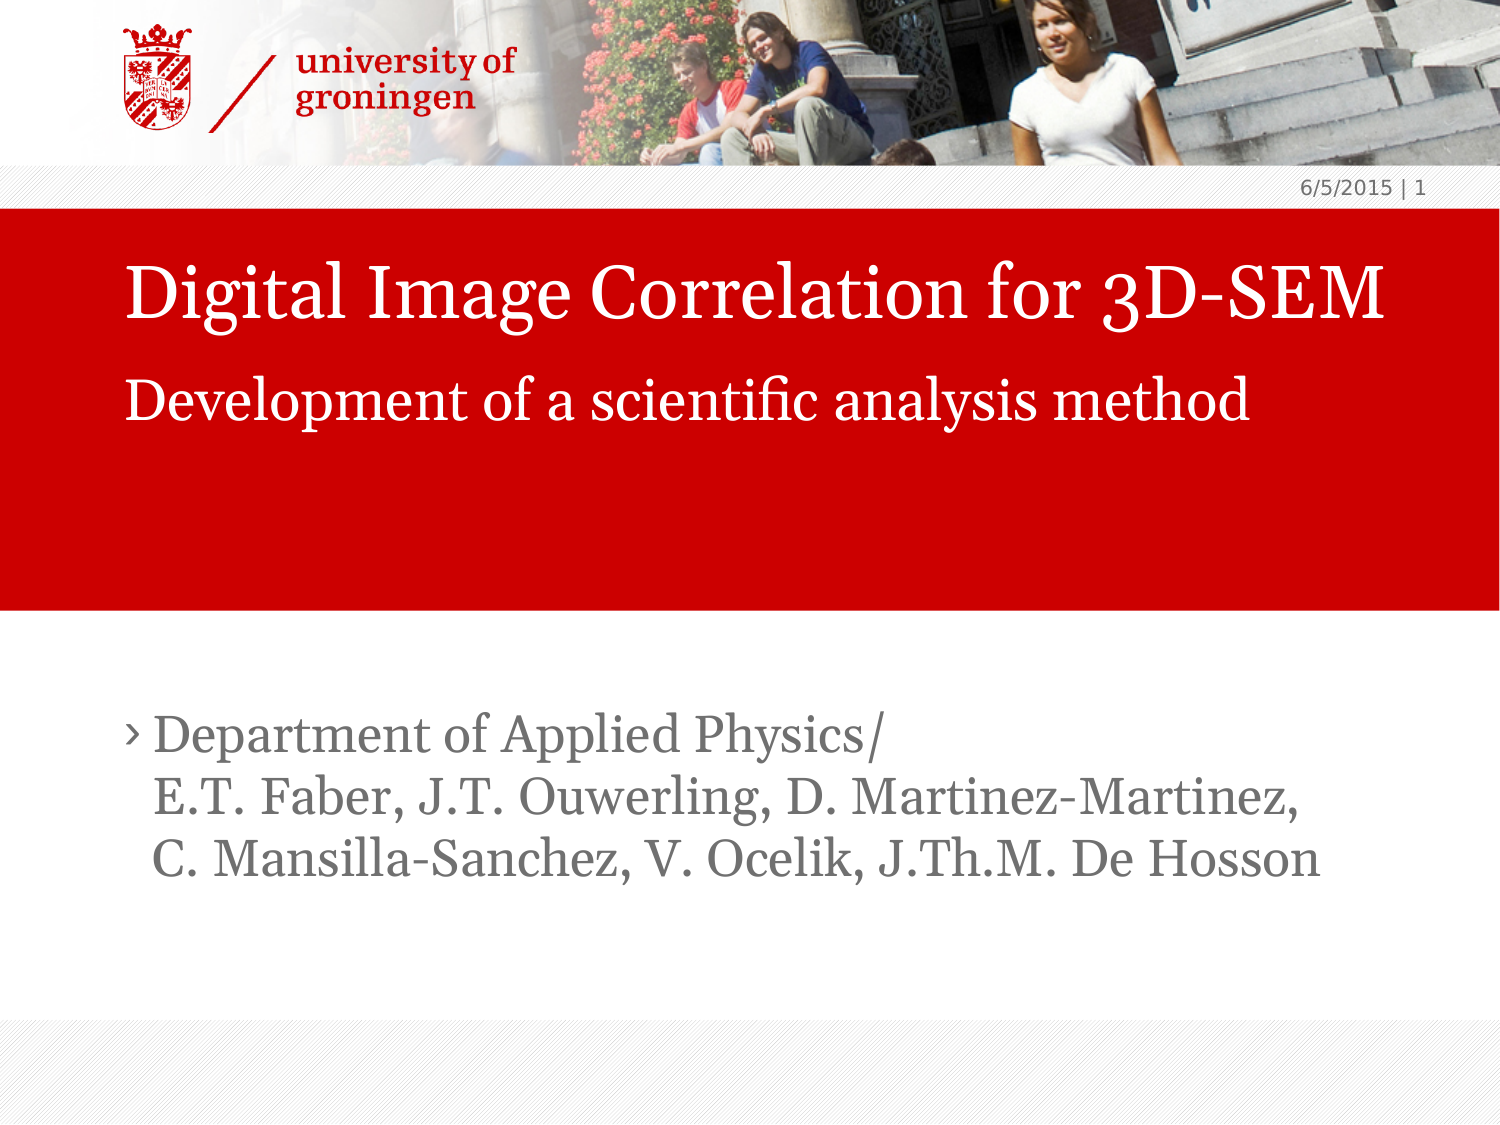

6/5/2015
 | 1
# Digital Image Correlation for 3D-SEM
Development of a scientific analysis method
Department of Applied Physics/
E.T. Faber, J.T. Ouwerling, D. Martinez-Martinez,
C. Mansilla-Sanchez, V. Ocelik, J.Th.M. De Hosson